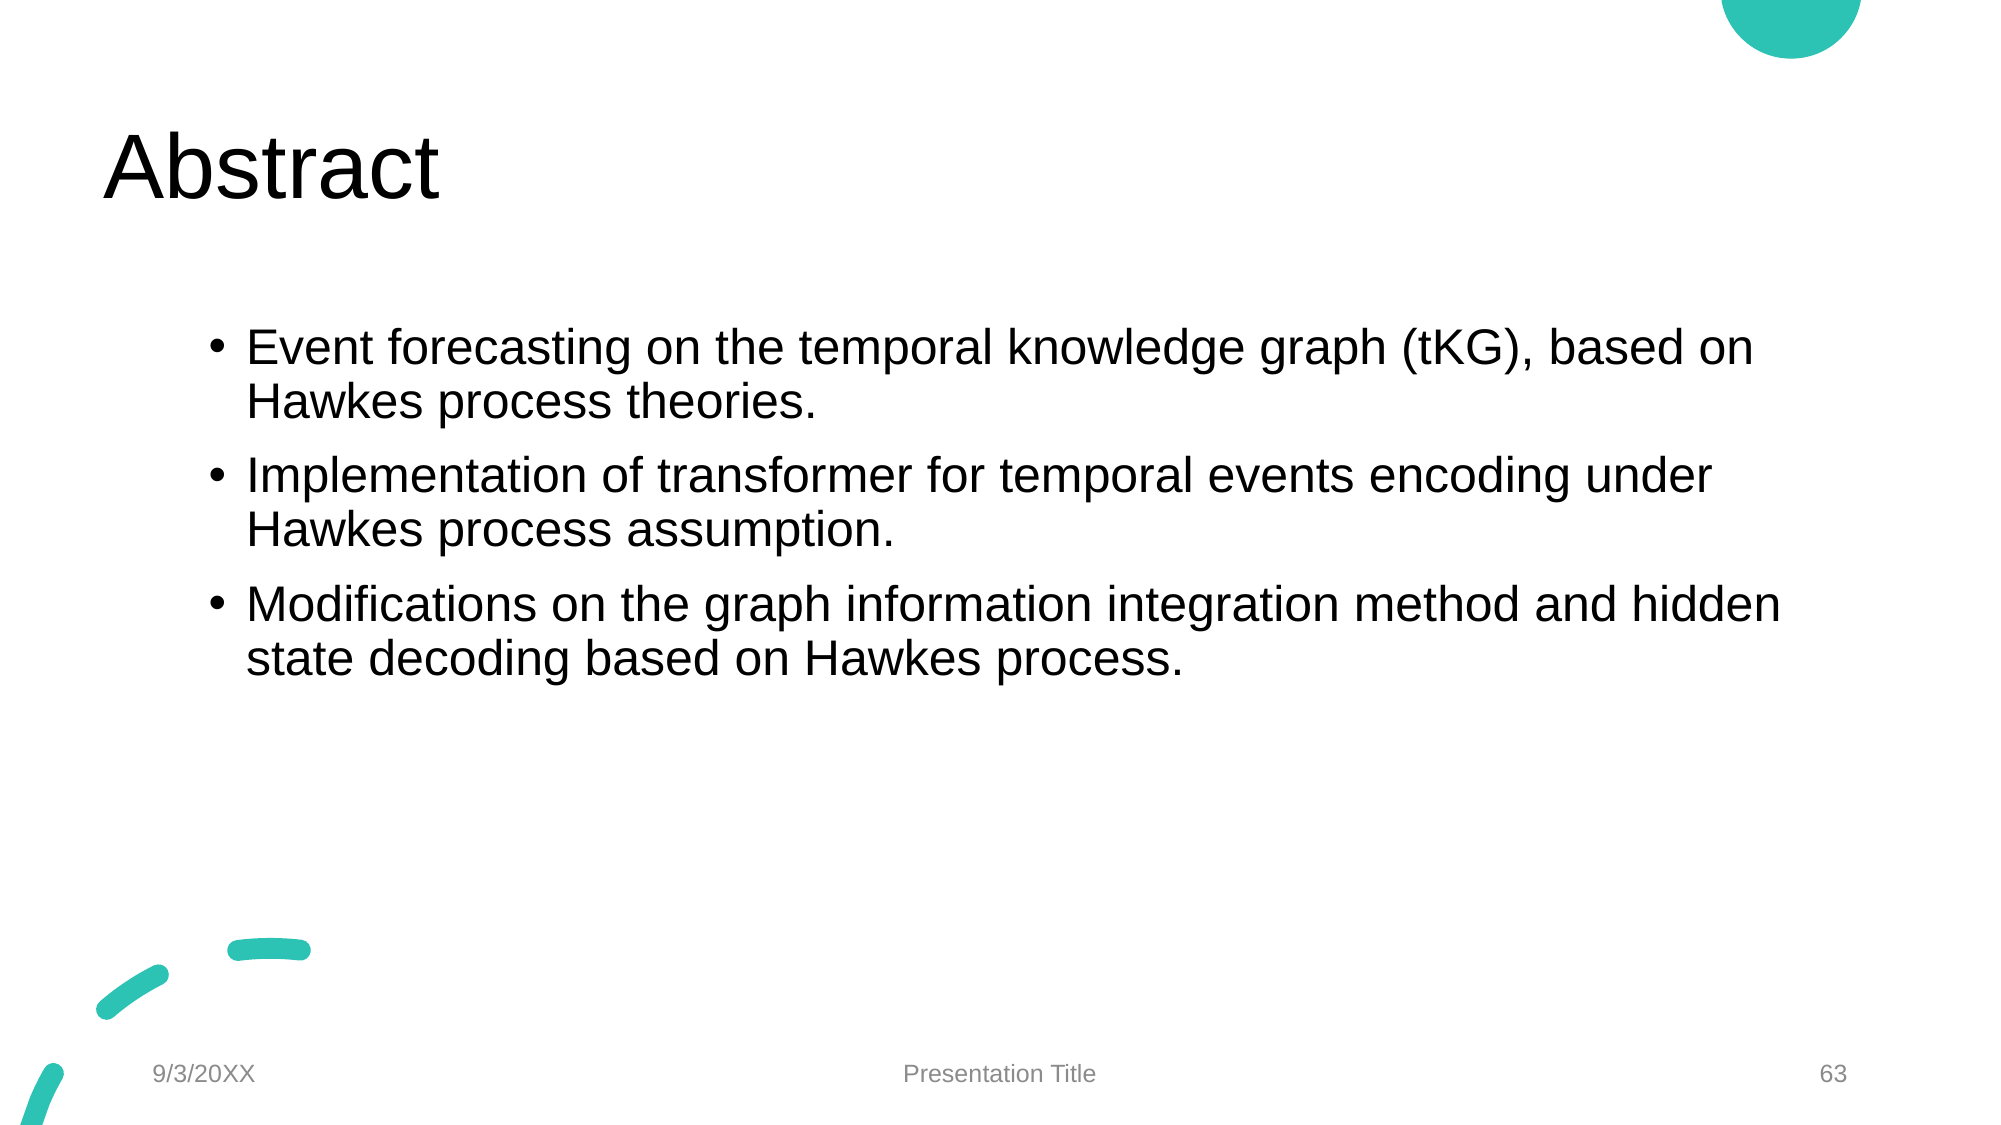

# Abstract
Event forecasting on the temporal knowledge graph (tKG), based on Hawkes process theories.
Implementation of transformer for temporal events encoding under Hawkes process assumption.
Modifications on the graph information integration method and hidden state decoding based on Hawkes process.
9/3/20XX
Presentation Title
63